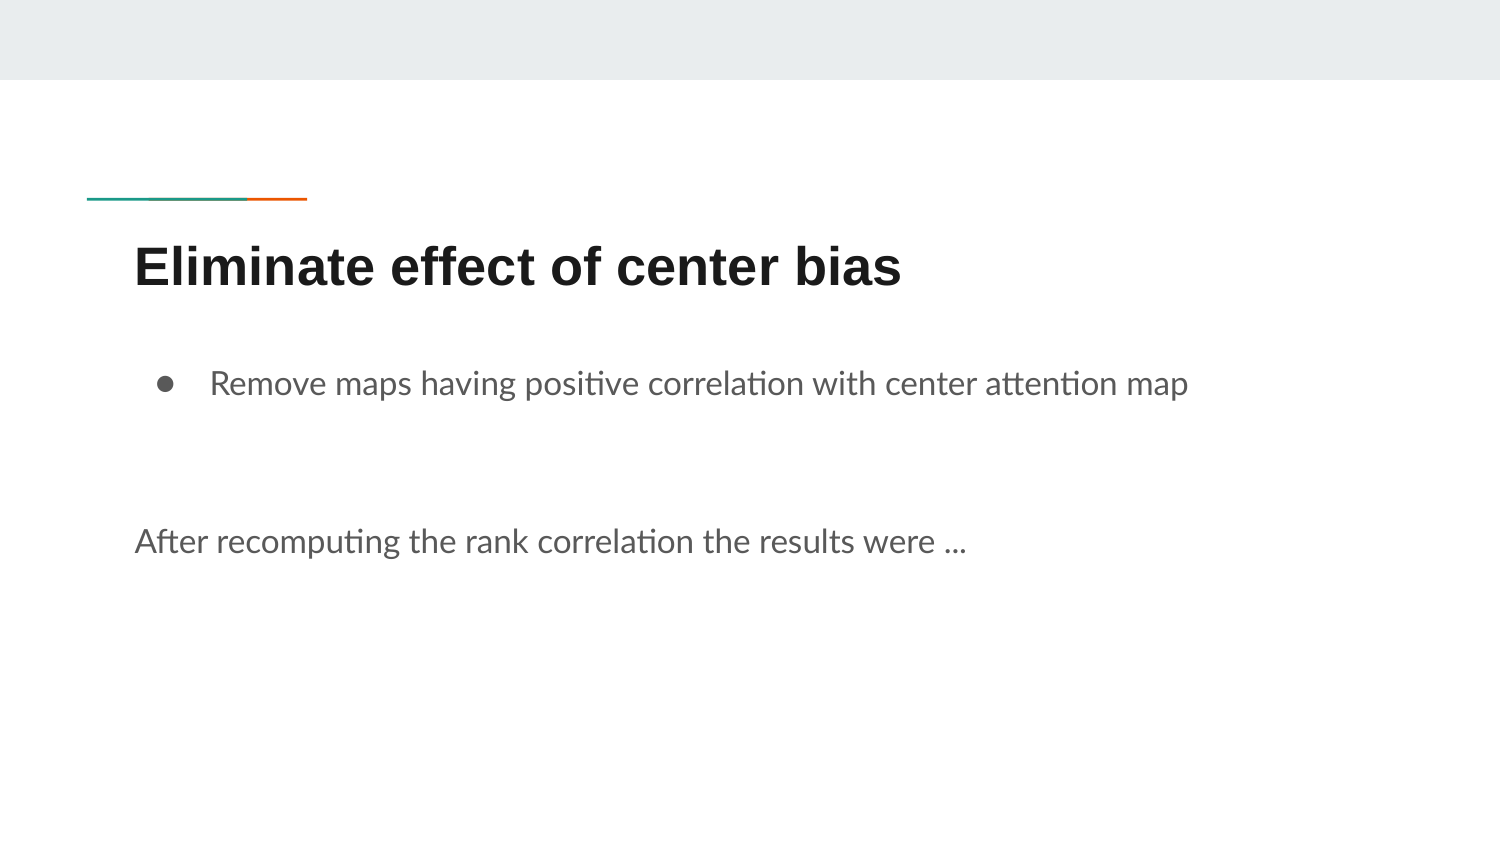

# Eliminate effect of center bias
Remove maps having positive correlation with center attention map

After recomputing the rank correlation the results were ...